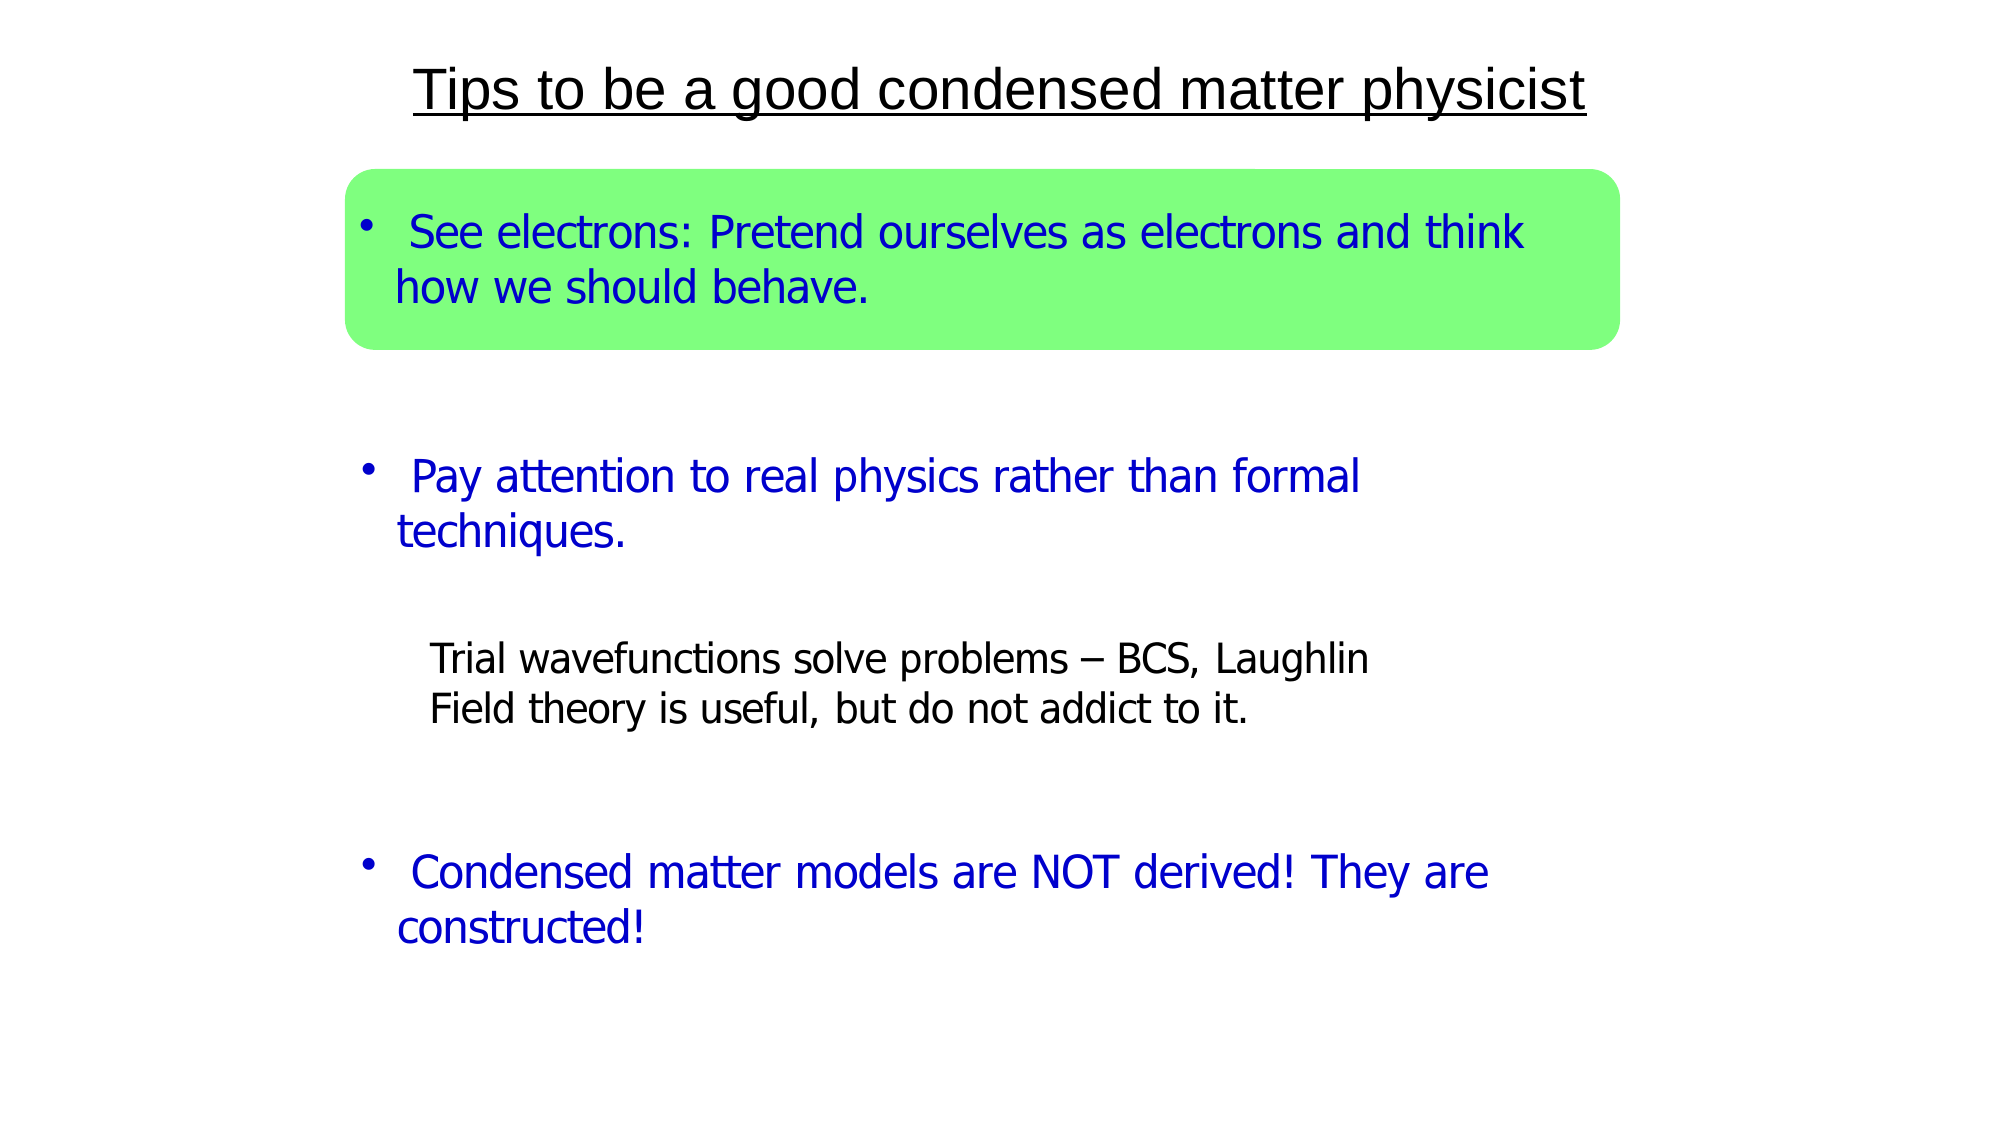

# Tips to be a good condensed matter physicist

 See electrons: Pretend ourselves as electrons and think how we should behave.
 Pay attention to real physics rather than formal techniques.
Trial wavefunctions solve problems – BCS, Laughlin
Field theory is useful, but do not addict to it.
 Condensed matter models are NOT derived! They are constructed!